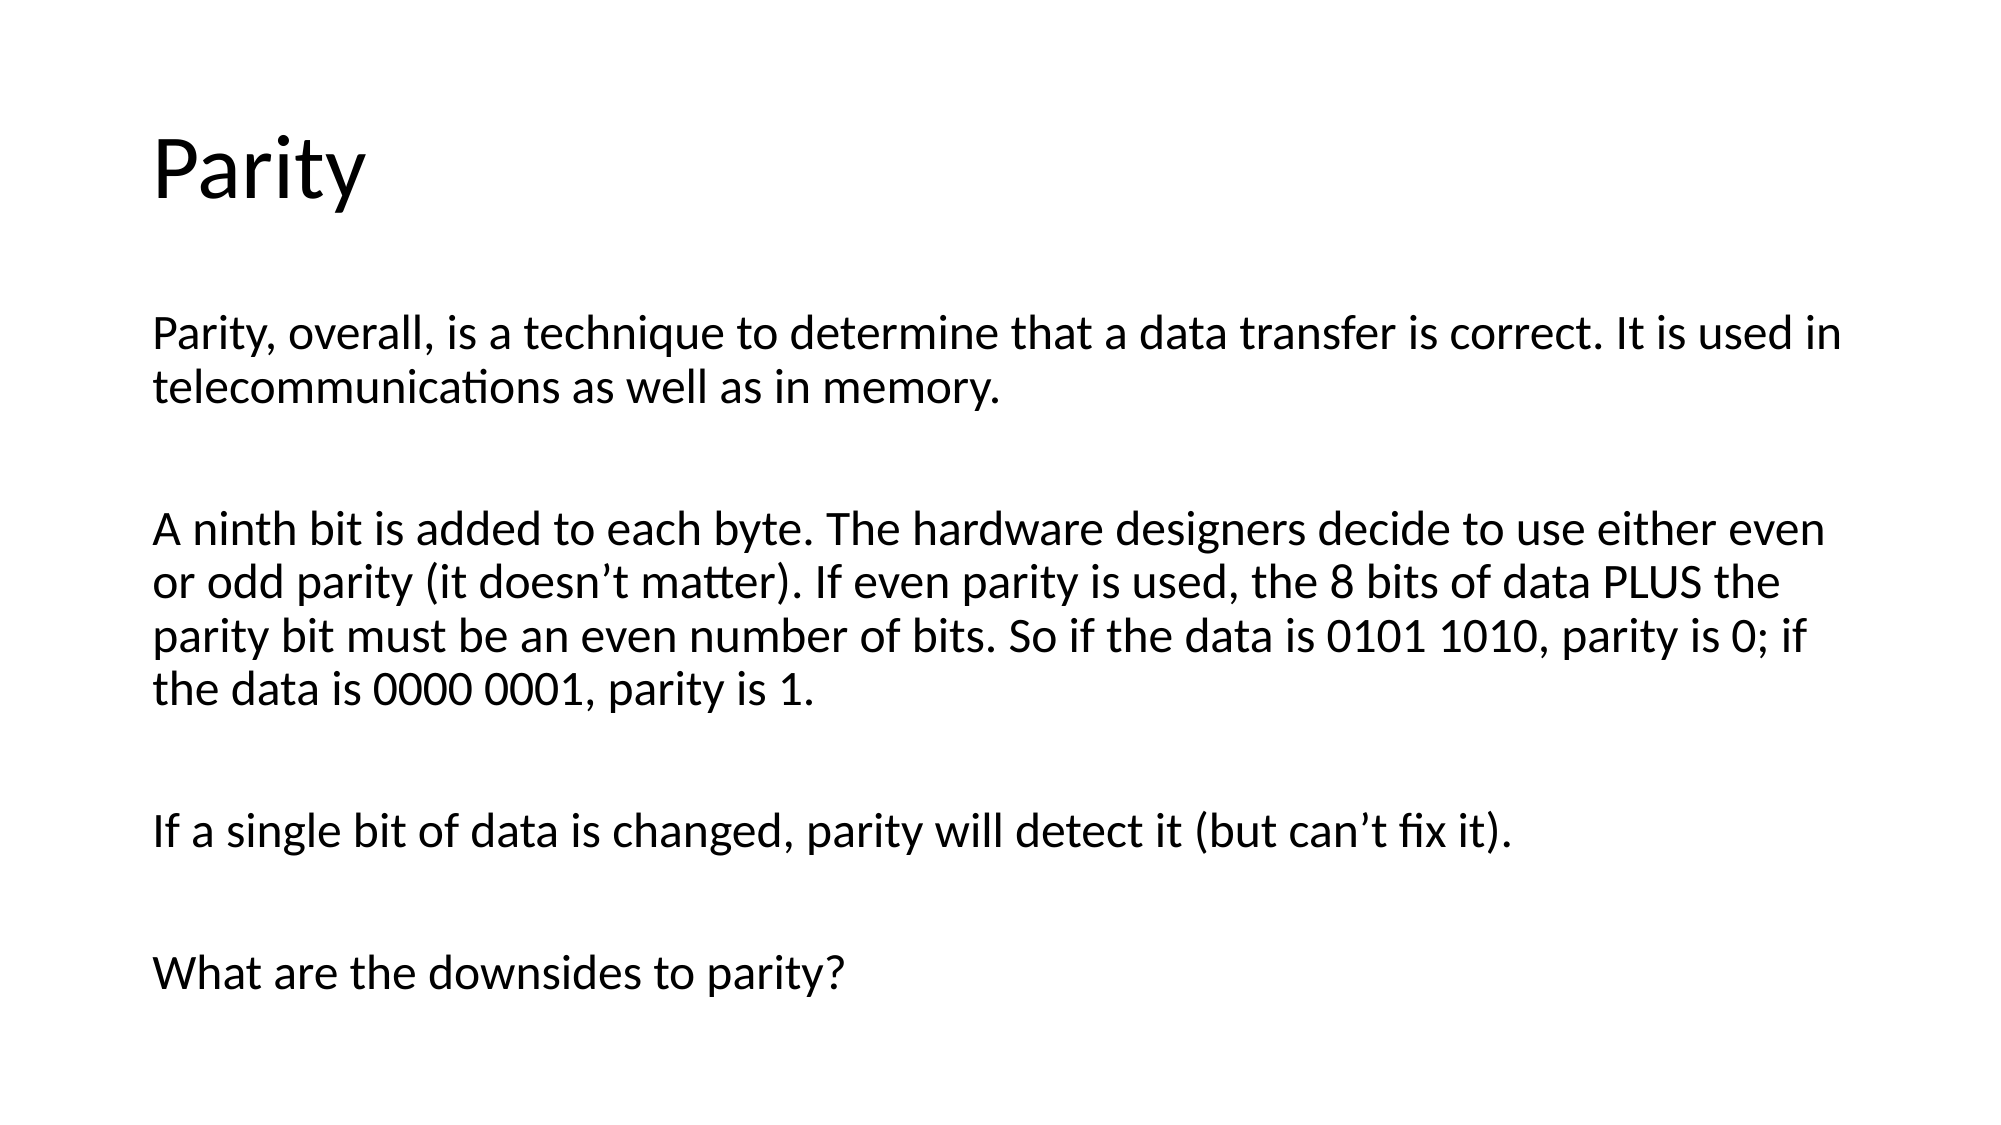

# Parity
Parity, overall, is a technique to determine that a data transfer is correct. It is used in telecommunications as well as in memory.

A ninth bit is added to each byte. The hardware designers decide to use either even or odd parity (it doesn’t matter). If even parity is used, the 8 bits of data PLUS the parity bit must be an even number of bits. So if the data is 0101 1010, parity is 0; if the data is 0000 0001, parity is 1.

If a single bit of data is changed, parity will detect it (but can’t fix it).

What are the downsides to parity?